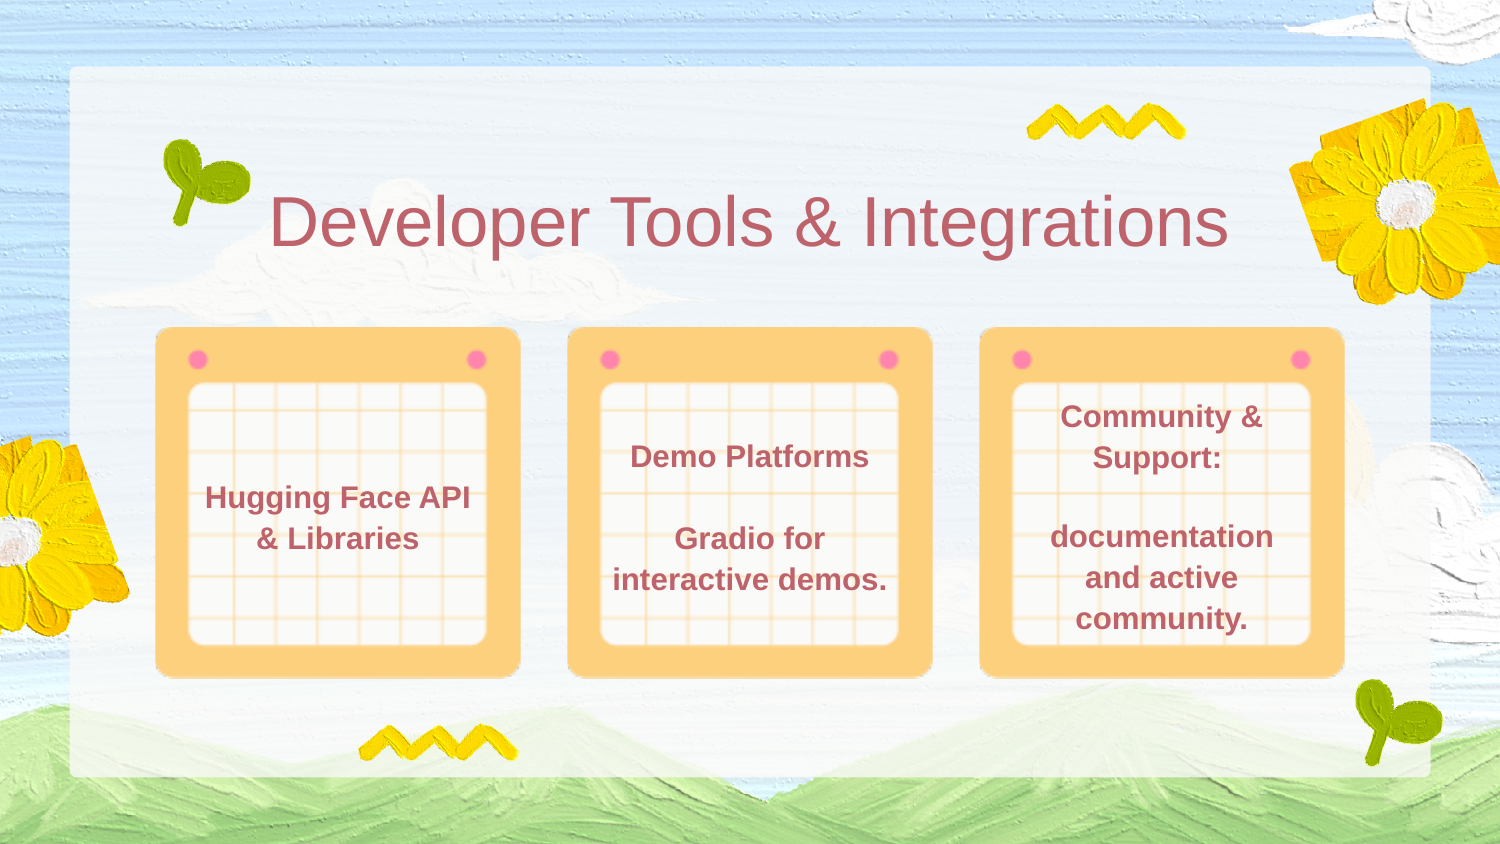

Developer Tools & Integrations

Hugging Face API & Libraries
Demo Platforms
Gradio for interactive demos.
Community & Support:
documentation and active community.